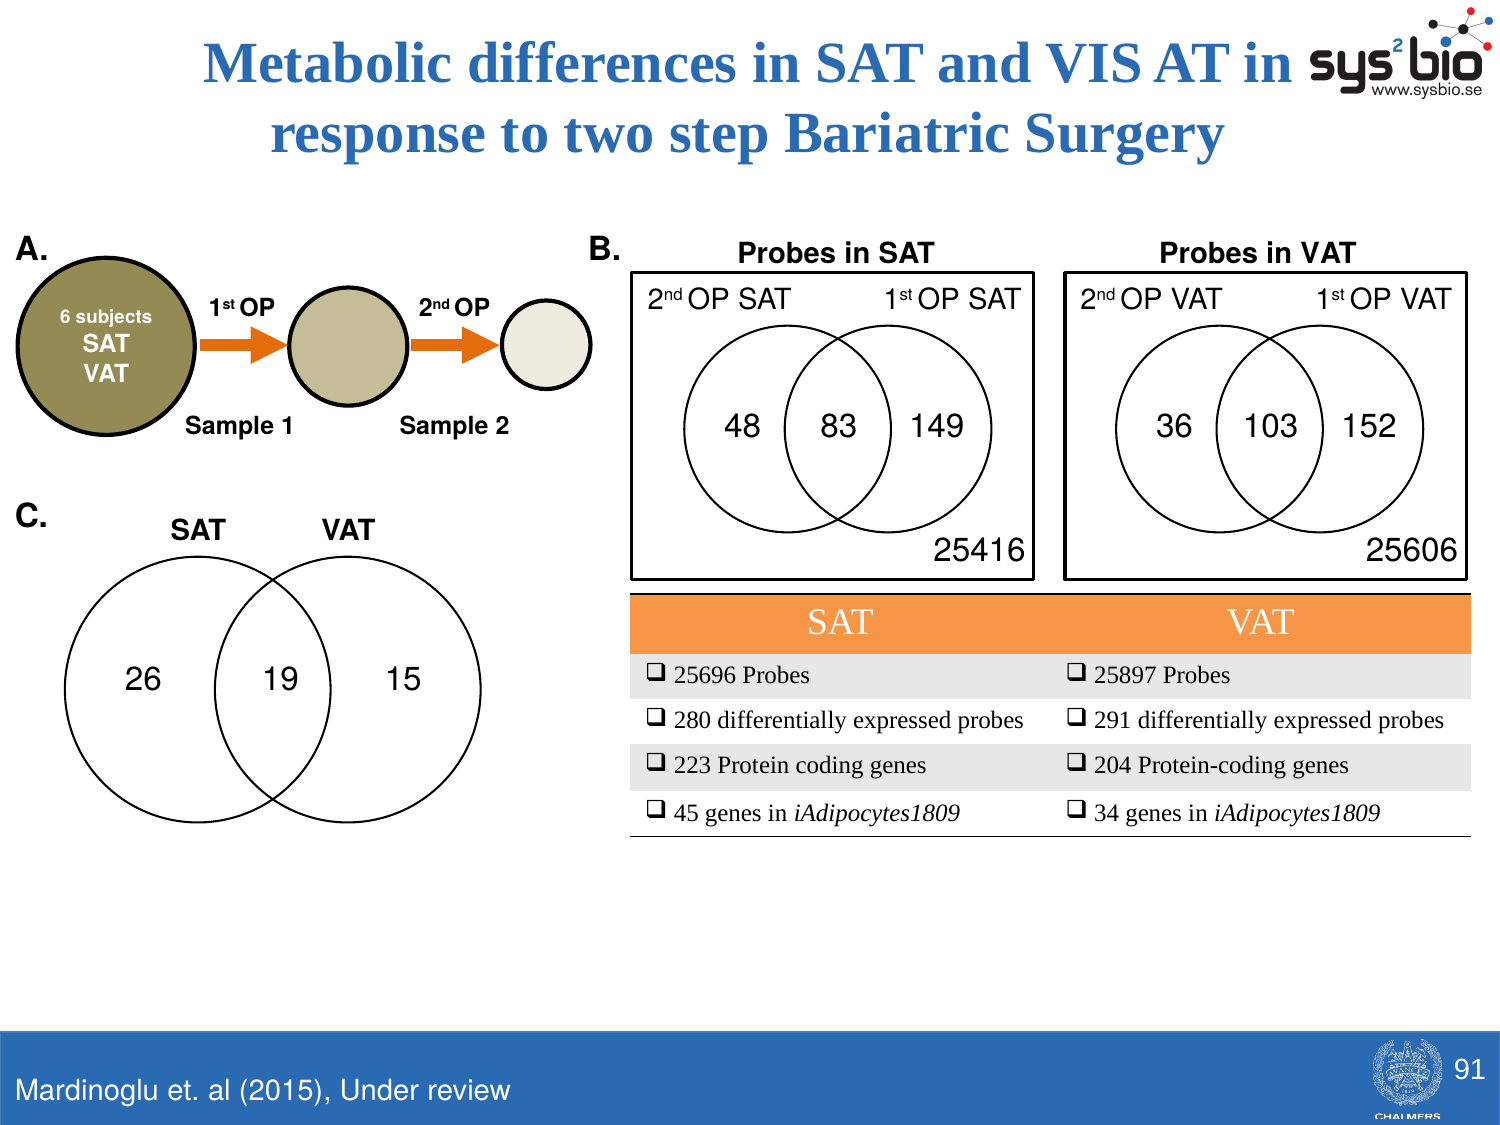

Metabolic differences in SAT and VIS AT in response to two step Bariatric Surgery
A.
B.
Probes in SAT
Probes in VAT
6 subjects
SAT
VAT
2nd OP SAT

1st OP SAT
2nd OP VAT

1st OP VAT
1st OP
2nd OP

48
83
149
36
103
152
Sample 1
Sample 2
C.
SAT
VAT
25416
25606

| SAT | VAT |
| --- | --- |
| 25696 Probes | 25897 Probes |
| 280 differentially expressed probes | 291 differentially expressed probes |
| 223 Protein coding genes | 204 Protein-coding genes |
| 45 genes in iAdipocytes1809 | 34 genes in iAdipocytes1809 |
15
26
19
91
Mardinoglu et. al (2015), Under review